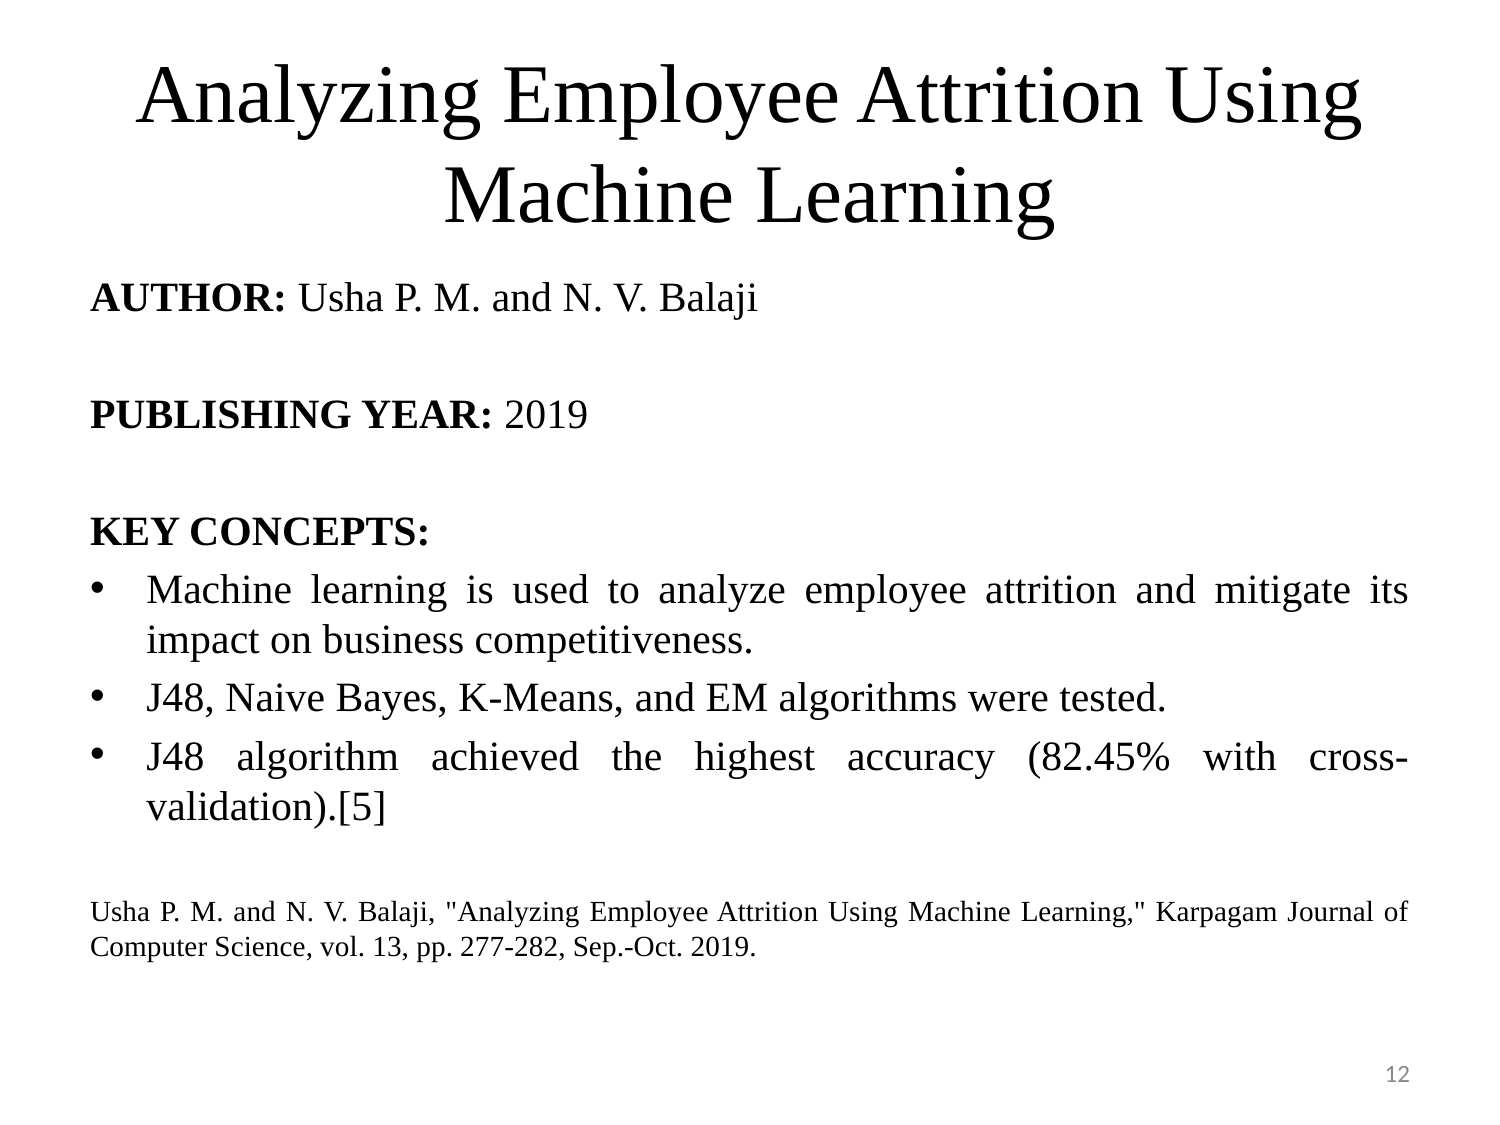

# Analyzing Employee Attrition Using Machine Learning
AUTHOR: Usha P. M. and N. V. Balaji

PUBLISHING YEAR: 2019

KEY CONCEPTS:
Machine learning is used to analyze employee attrition and mitigate its impact on business competitiveness.
J48, Naive Bayes, K-Means, and EM algorithms were tested.
J48 algorithm achieved the highest accuracy (82.45% with cross-validation).[5]

Usha P. M. and N. V. Balaji, "Analyzing Employee Attrition Using Machine Learning," Karpagam Journal of Computer Science, vol. 13, pp. 277-282, Sep.-Oct. 2019.

12